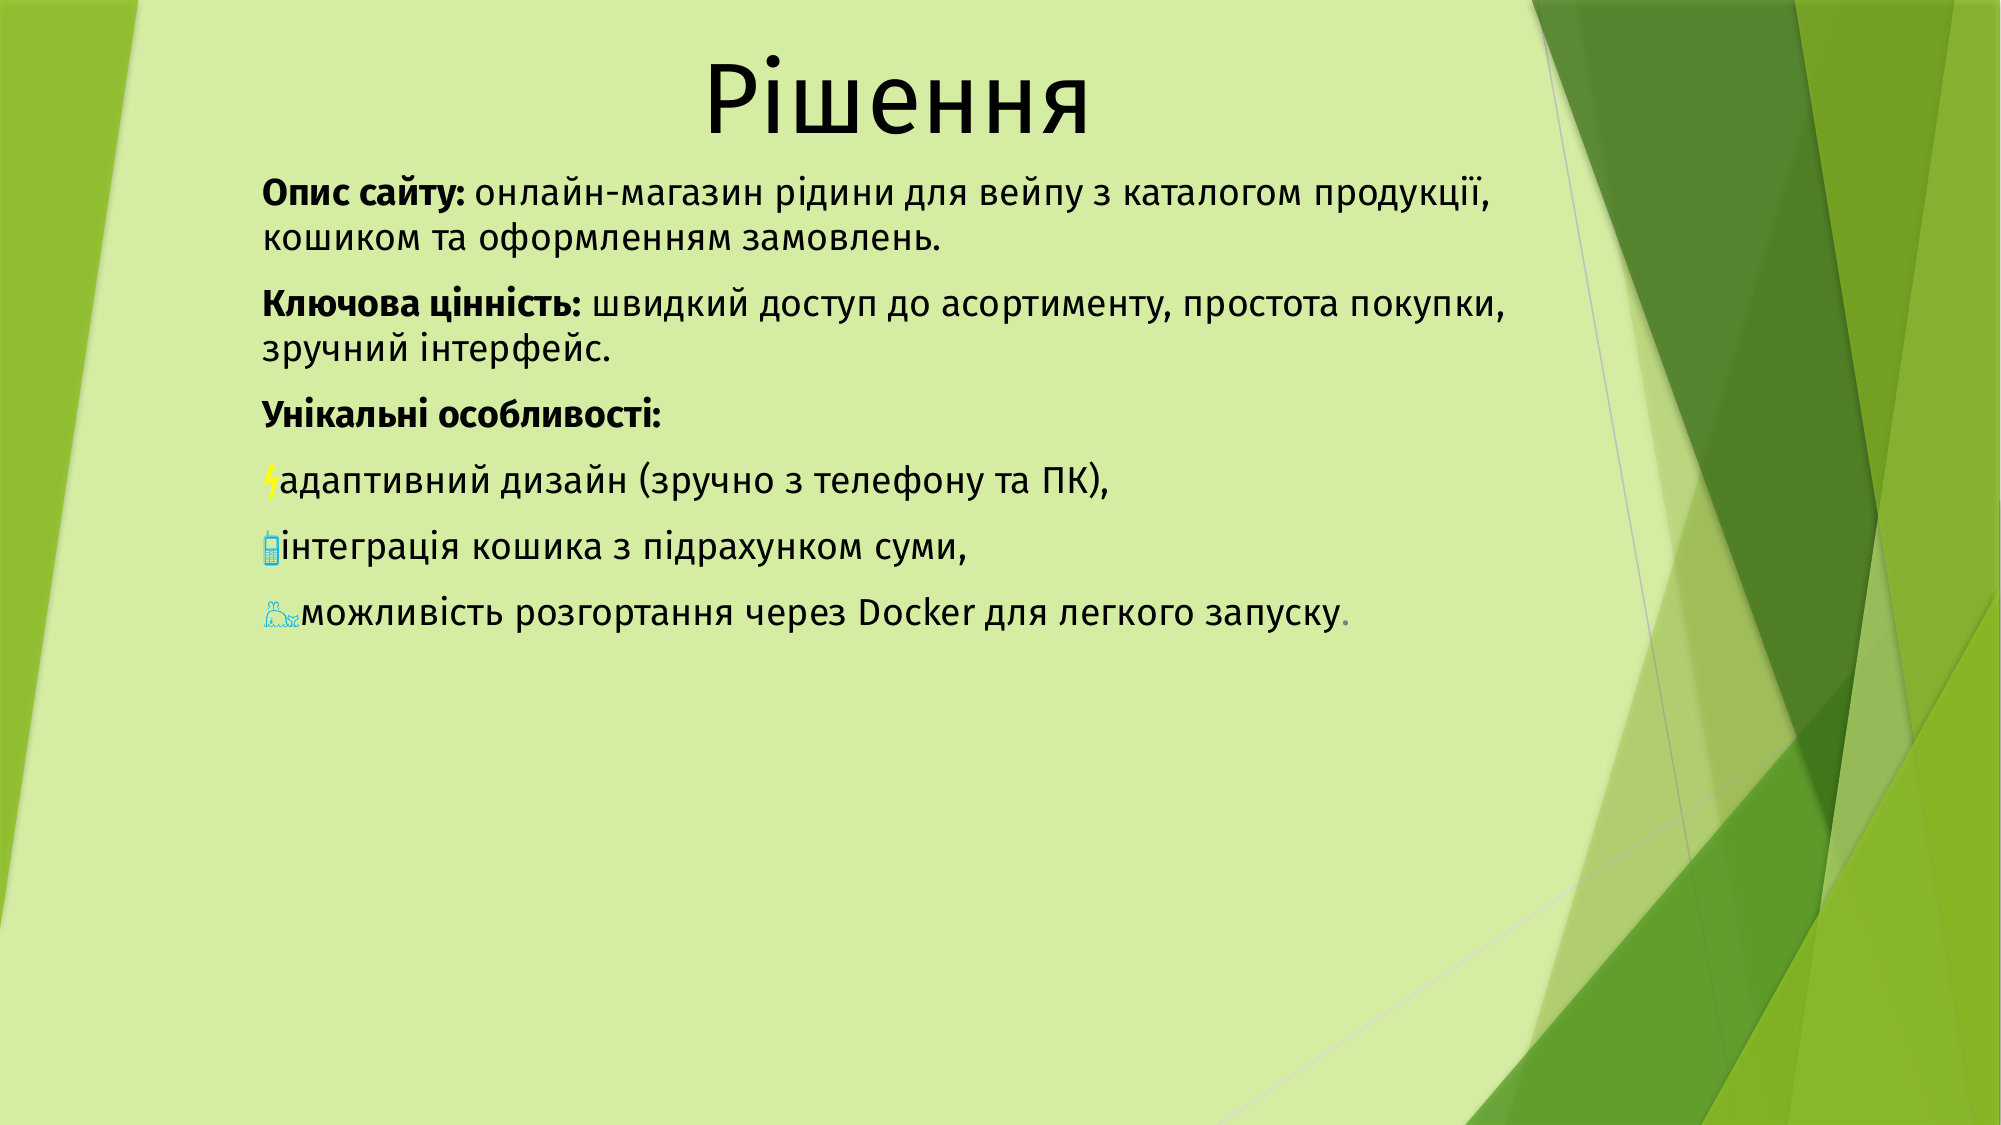

# Рішення
Опис сайту: онлайн-магазин рідини для вейпу з каталогом продукції, кошиком та оформленням замовлень.
Ключова цінність: швидкий доступ до асортименту, простота покупки, зручний інтерфейс.
Унікальні особливості:
⚡адаптивний дизайн (зручно з телефону та ПК),
📱інтеграція кошика з підрахунком суми,
🐳можливість розгортання через Docker для легкого запуску.